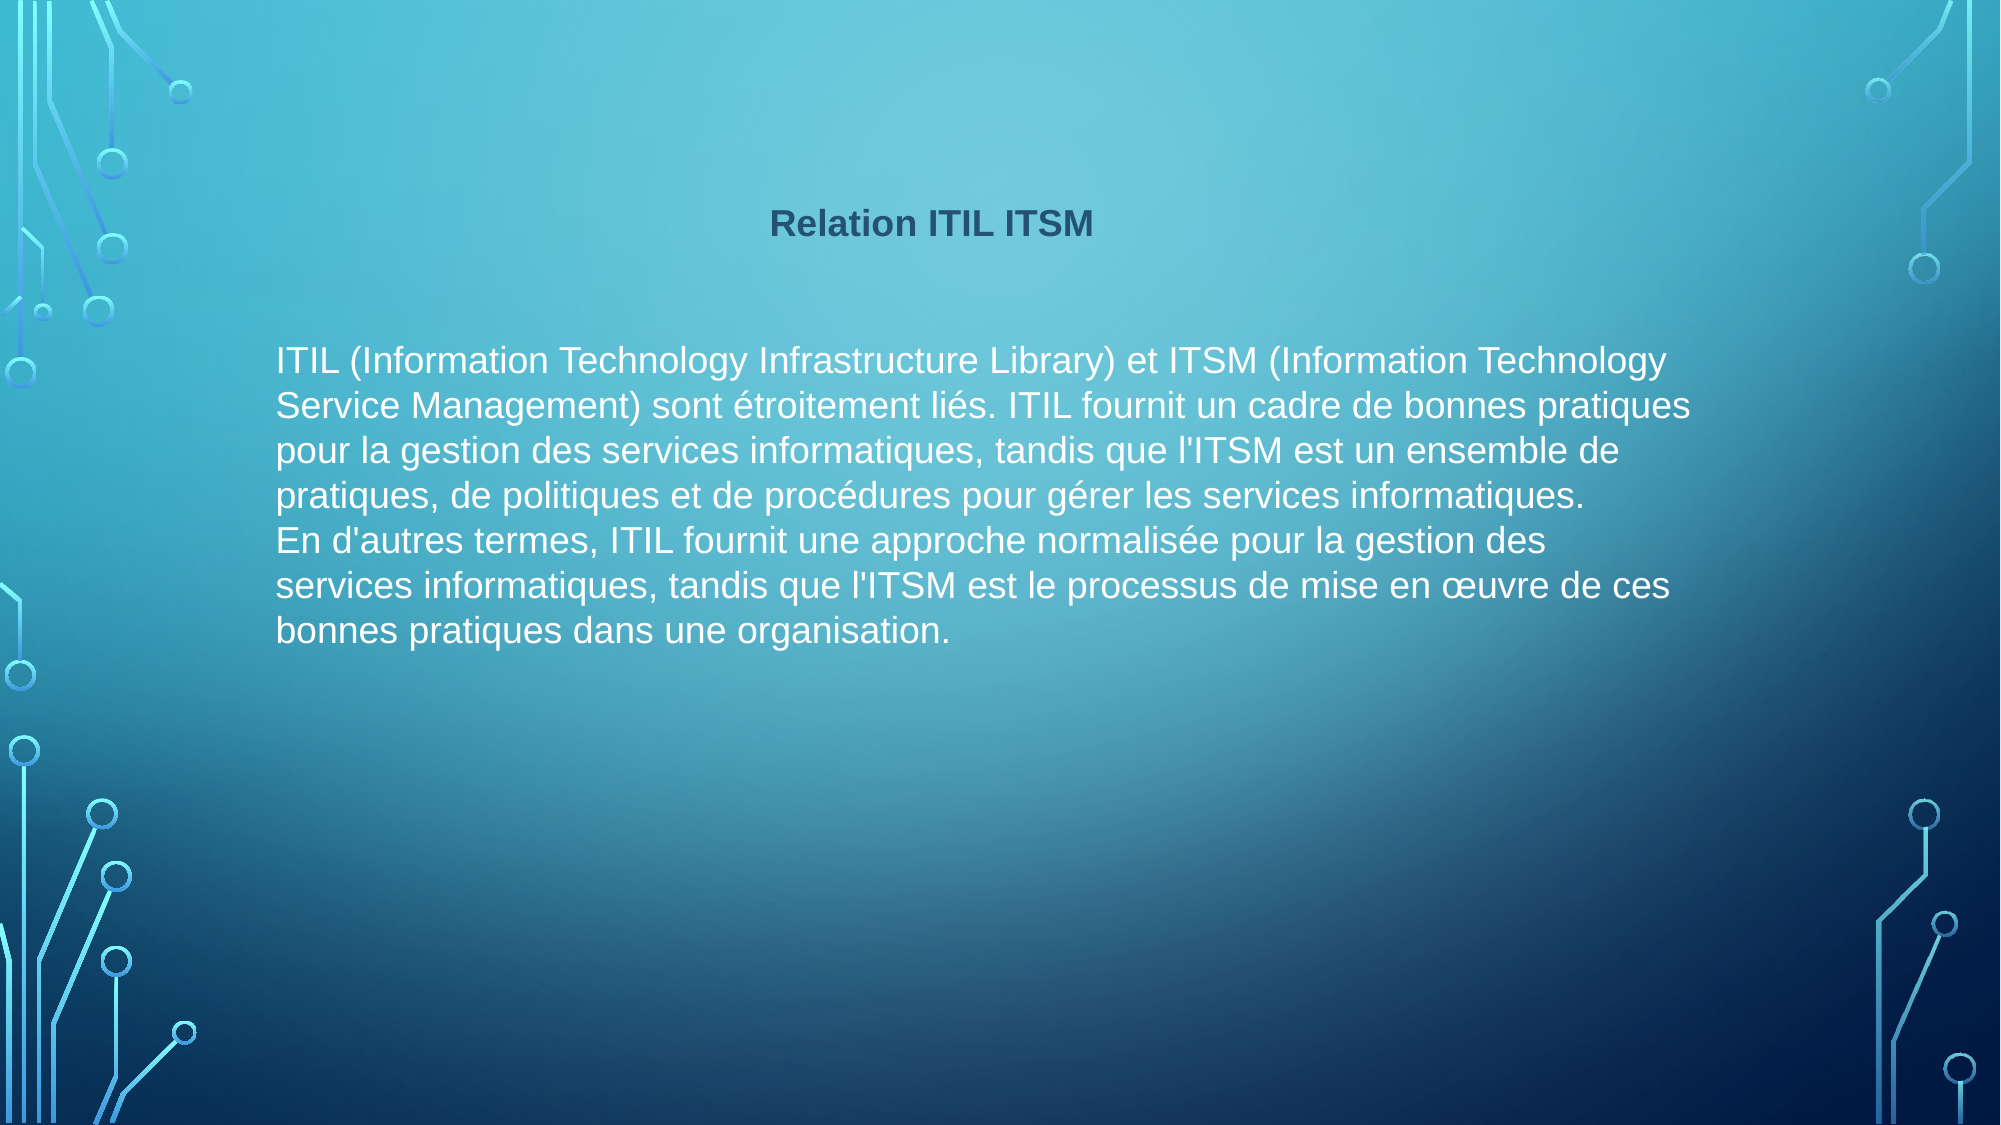

Relation ITIL ITSM
ITIL (Information Technology Infrastructure Library) et ITSM (Information Technology Service Management) sont étroitement liés. ITIL fournit un cadre de bonnes pratiques pour la gestion des services informatiques, tandis que l'ITSM est un ensemble de pratiques, de politiques et de procédures pour gérer les services informatiques.
En d'autres termes, ITIL fournit une approche normalisée pour la gestion des services informatiques, tandis que l'ITSM est le processus de mise en œuvre de ces bonnes pratiques dans une organisation.